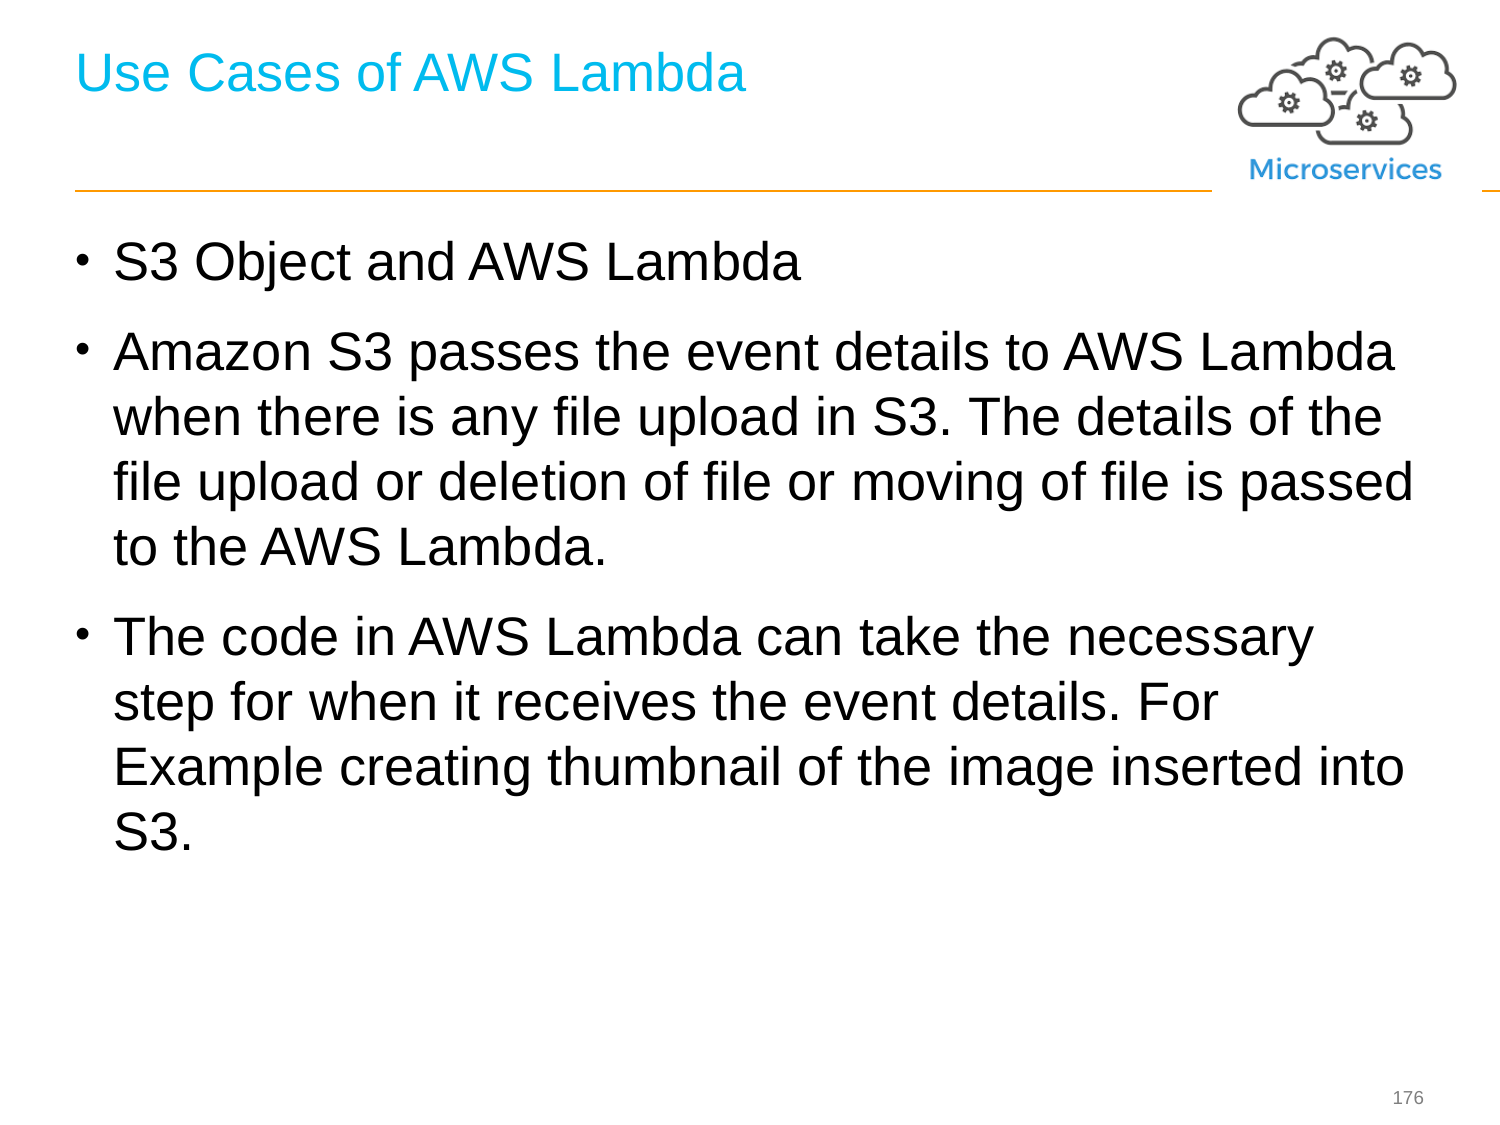

# Use Cases of AWS Lambda
S3 Object and AWS Lambda
Amazon S3 passes the event details to AWS Lambda when there is any file upload in S3. The details of the file upload or deletion of file or moving of file is passed to the AWS Lambda.
The code in AWS Lambda can take the necessary step for when it receives the event details. For Example creating thumbnail of the image inserted into S3.